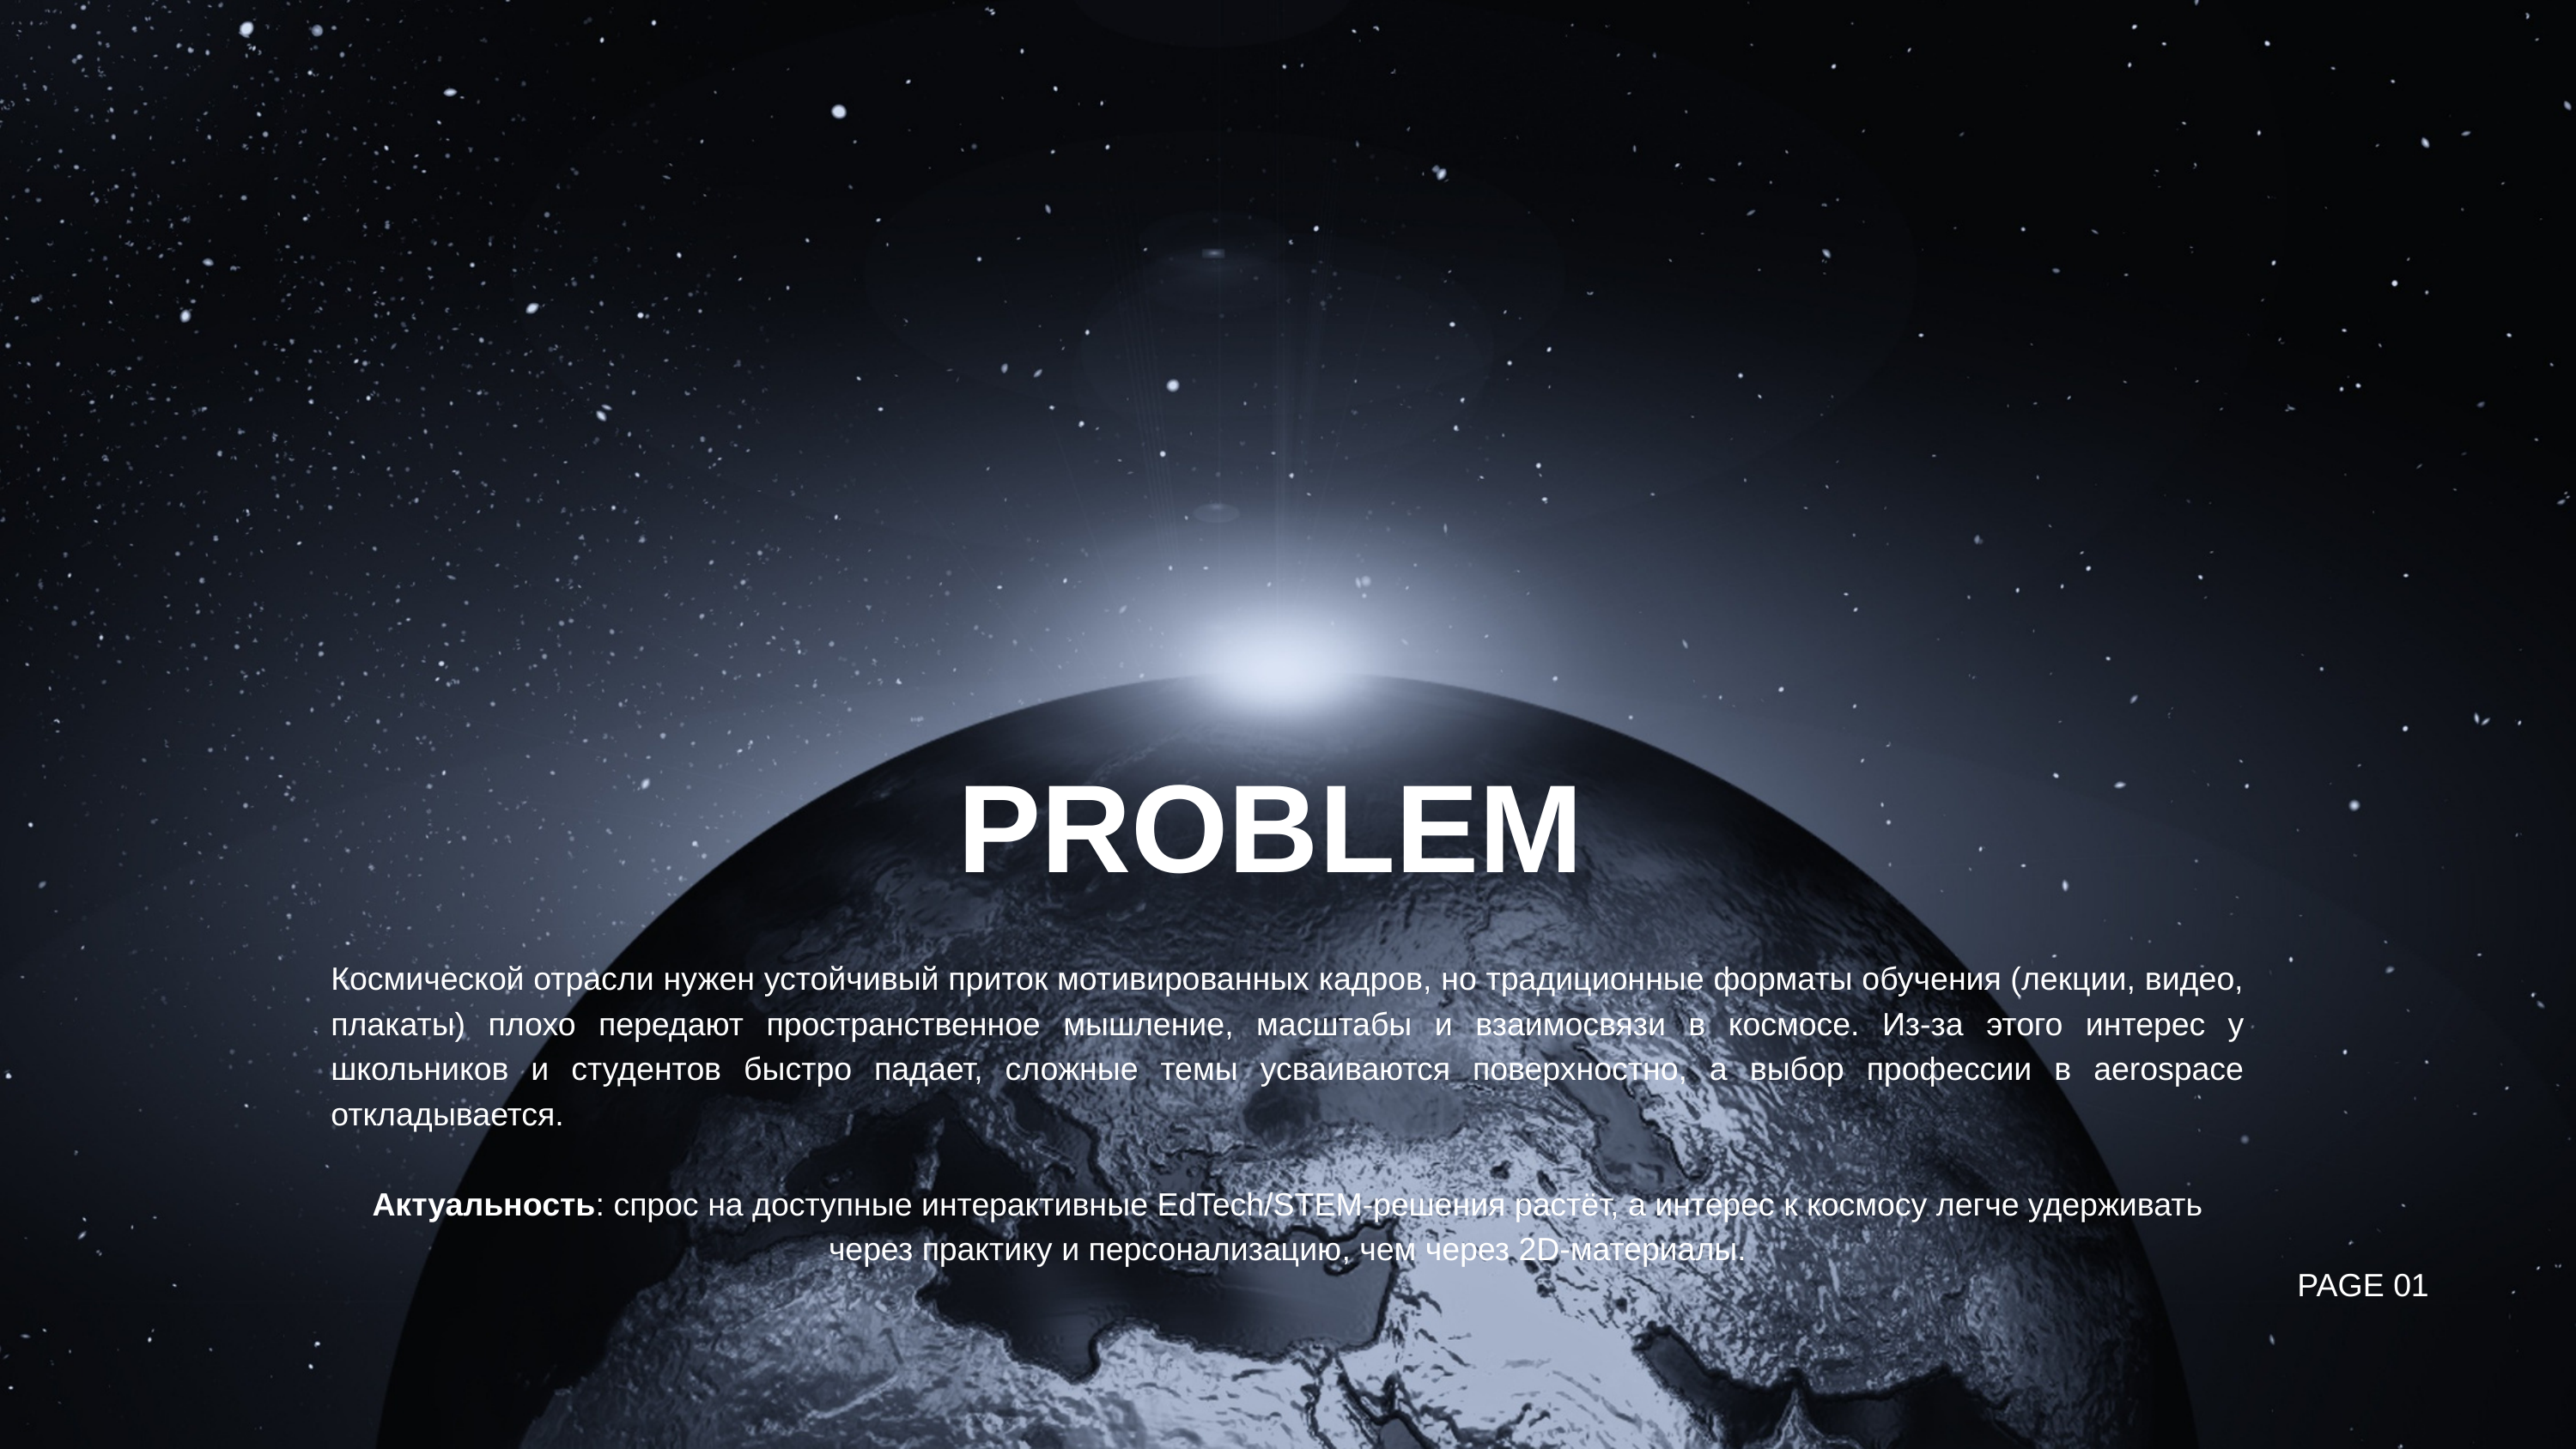

PROBLEM
Космической отрасли нужен устойчивый приток мотивированных кадров, но традиционные форматы обучения (лекции, видео, плакаты) плохо передают пространственное мышление, масштабы и взаимосвязи в космосе. Из-за этого интерес у школьников и студентов быстро падает, сложные темы усваиваются поверхностно, а выбор профессии в aerospace откладывается.

Актуальность: спрос на доступные интерактивные EdTech/STEM-решения растёт, а интерес к космосу легче удерживать через практику и персонализацию, чем через 2D-материалы.
PAGE 01